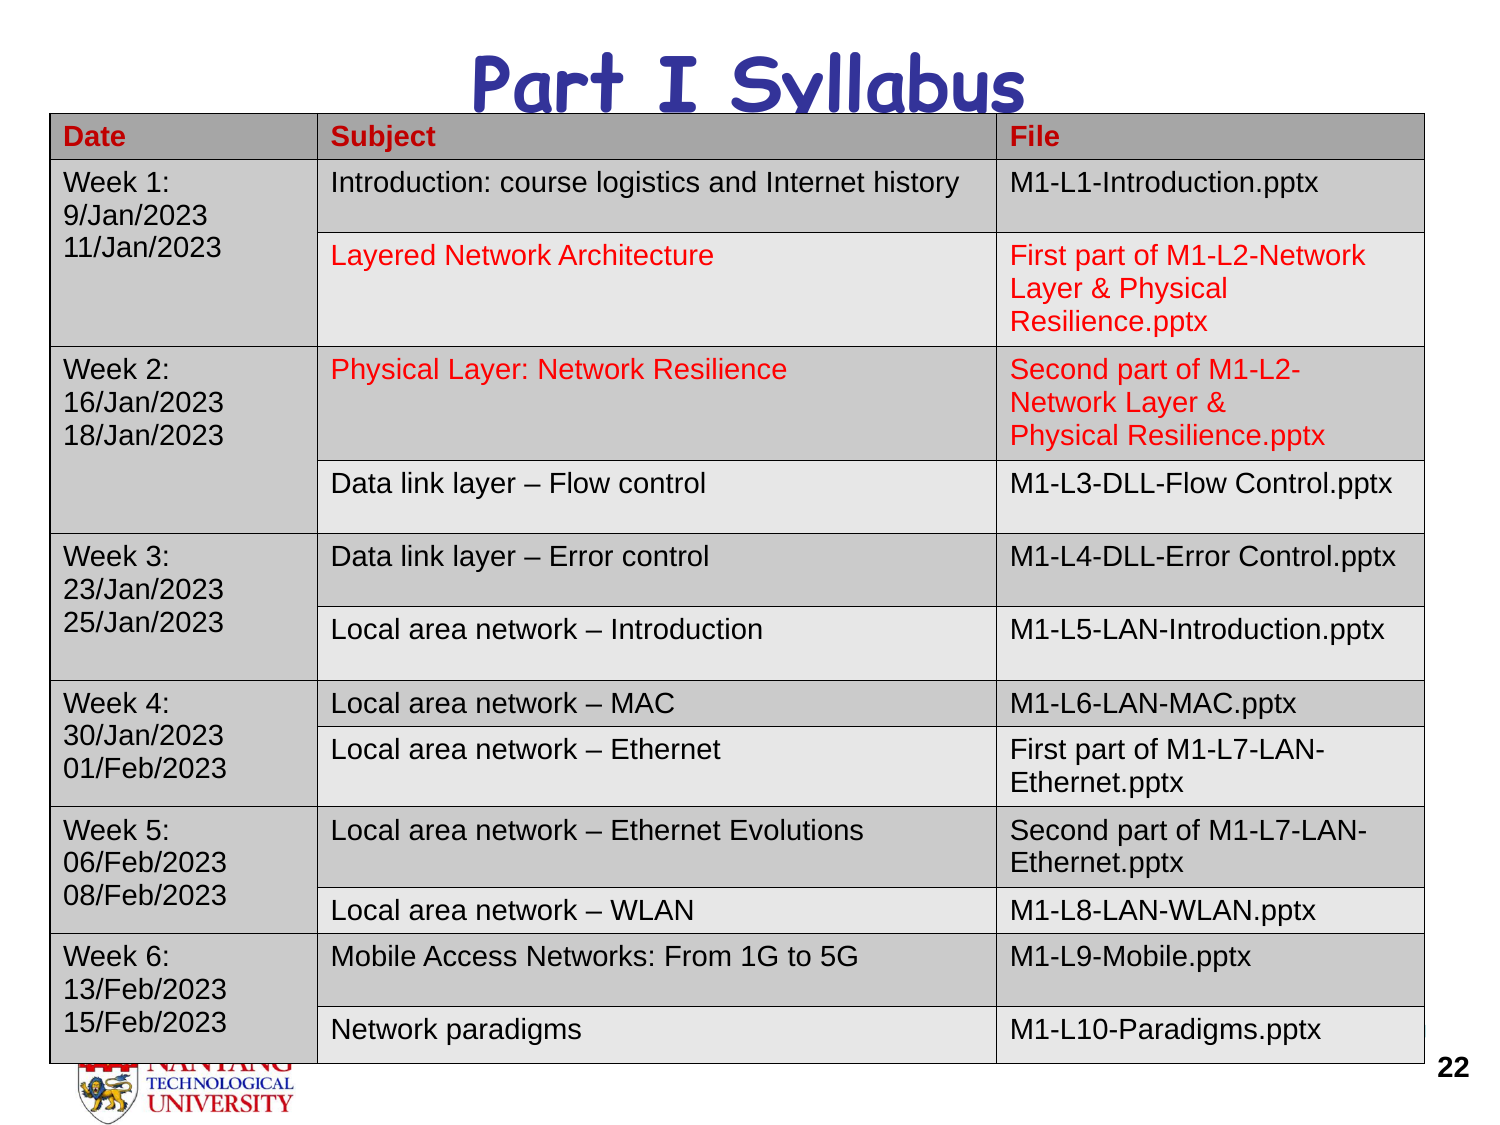

Part I Syllabus
| Date​​ | Subject​​ | File​​ |
| --- | --- | --- |
| Week 1:​​ 9/Jan/2023​​ 11/Jan/2023​​ | Introduction: course logistics and Internet history​​ | M1-L1-Introduction.pptx​​ |
|  | Layered Network Architecture​​ | First part of M1-L2-Network Layer & Physical Resilience.pptx​​ |
| Week 2:​​ 16/Jan/2023​​ 18/Jan/2023​​ | Physical Layer: Network Resilience​​ | Second part of M1-L2-Network Layer & Physical Resilience.pptx​​ |
|  | Data link layer – Flow control​​ | M1-L3-DLL-Flow Control.pptx​​ |
| Week 3:​​ 23/Jan/2023​​ 25/Jan/2023​​ | Data link layer – Error control​​ | M1-L4-DLL-Error Control.pptx​​ |
|  | Local area network – Introduction​​ | M1-L5-LAN-Introduction.pptx​​ |
| Week 4:​​ 30/Jan/2023​​ 01/Feb/2023​​ | Local area network – MAC​​ | M1-L6-LAN-MAC.pptx​​ |
|  | Local area network – Ethernet​​ | First part of M1-L7-LAN-Ethernet.pptx​​ |
| Week 5:​​ 06/Feb/2023​​ 08/Feb/2023​​ | Local area network – Ethernet Evolutions​​ | Second part of M1-L7-LAN-Ethernet.pptx​​ |
|  | Local area network – WLAN​​ | M1-L8-LAN-WLAN.pptx​​ |
| Week 6:​​ 13/Feb/2023​​ 15/Feb/2023​​ | Mobile Access Networks: From 1G to 5G ​​ | M1-L9-Mobile.pptx​​ |
|  | Network paradigms​​ | M1-L10-Paradigms.pptx​​ |
22